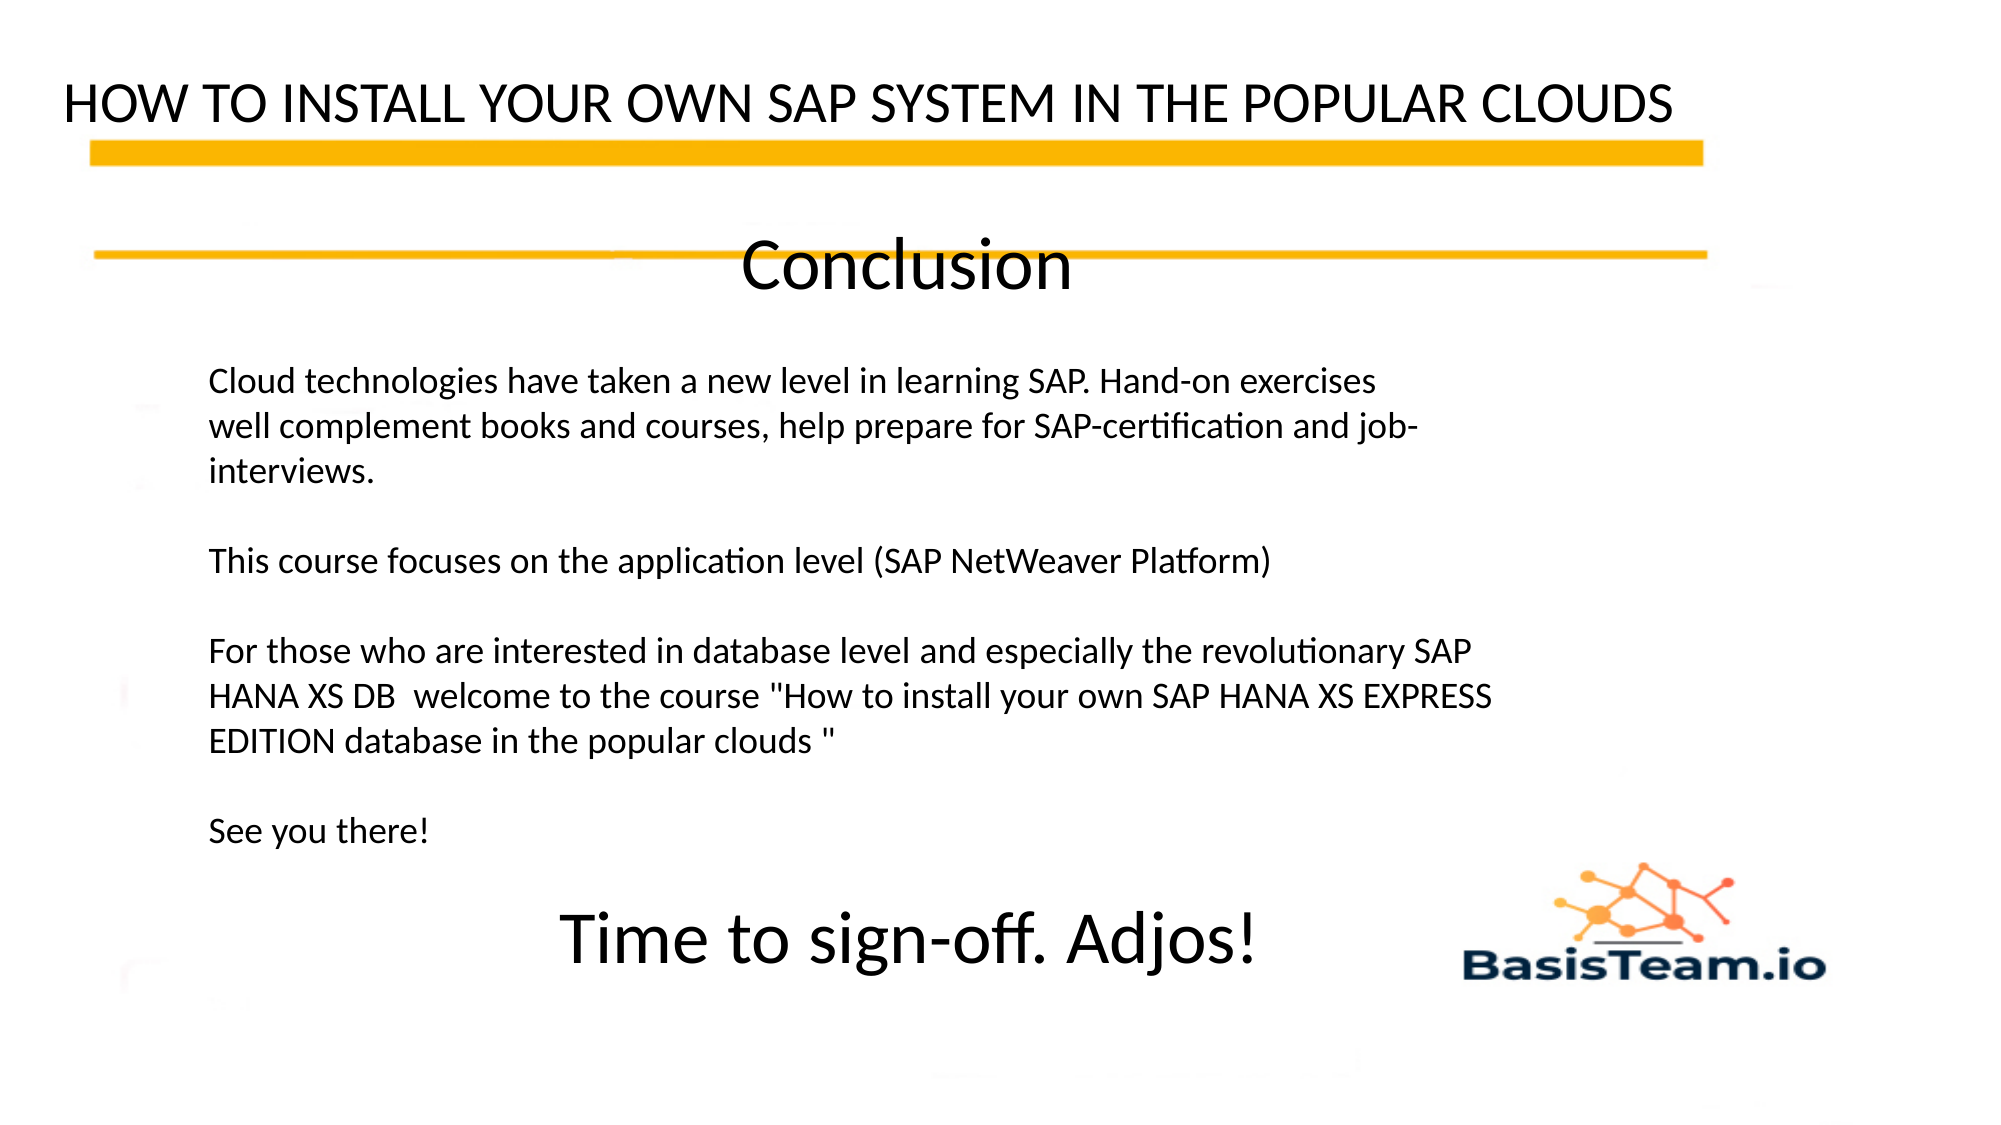

HOW TO INSTALL YOUR OWN SAP SYSTEM IN THE POPULAR CLOUDS
Conclusion
Cloud technologies have taken a new level in learning SAP. Hand-on exercises
well complement books and courses, help prepare for SAP-certification and job-interviews.

This course focuses on the application level (SAP NetWeaver Platform)

For those who are interested in database level and especially the revolutionary SAP HANA XS DB  welcome to the course "How to install your own SAP HANA XS EXPRESS EDITION database in the popular clouds "

See you there!

Time to sign-off. Adjos!